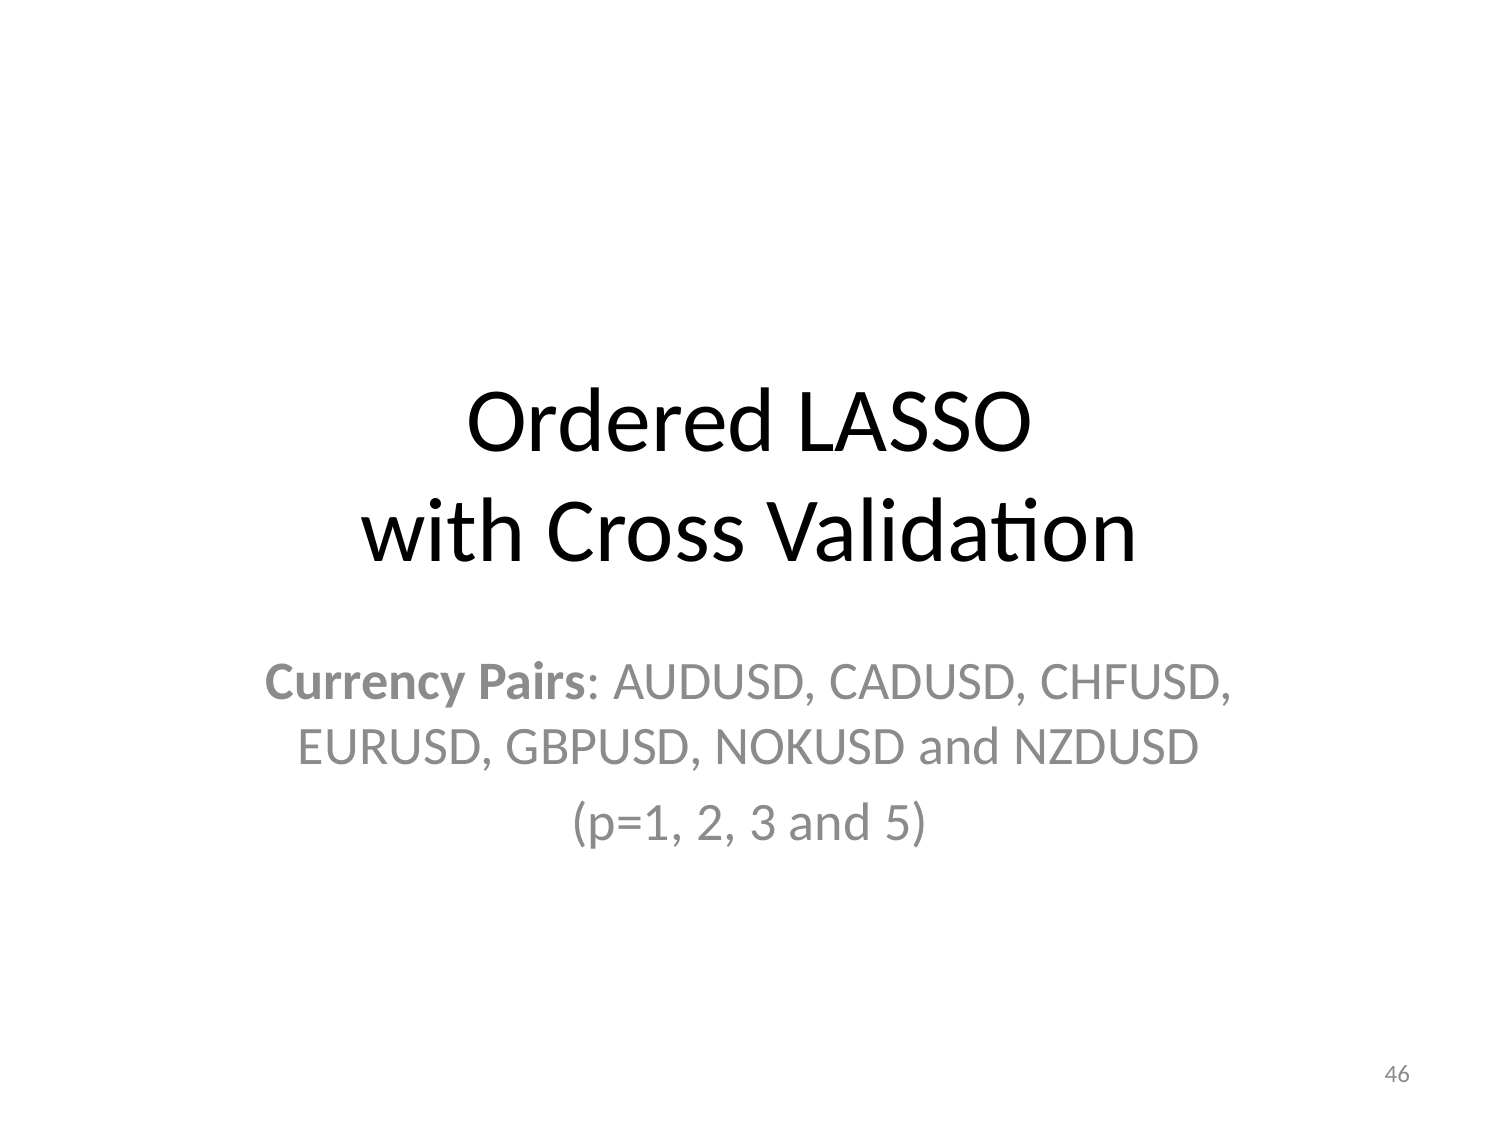

# Ordered LASSO with Cross Validation
Currency Pairs: AUDUSD, CADUSD, CHFUSD, EURUSD, GBPUSD, NOKUSD and NZDUSD
(p=1, 2, 3 and 5)
46